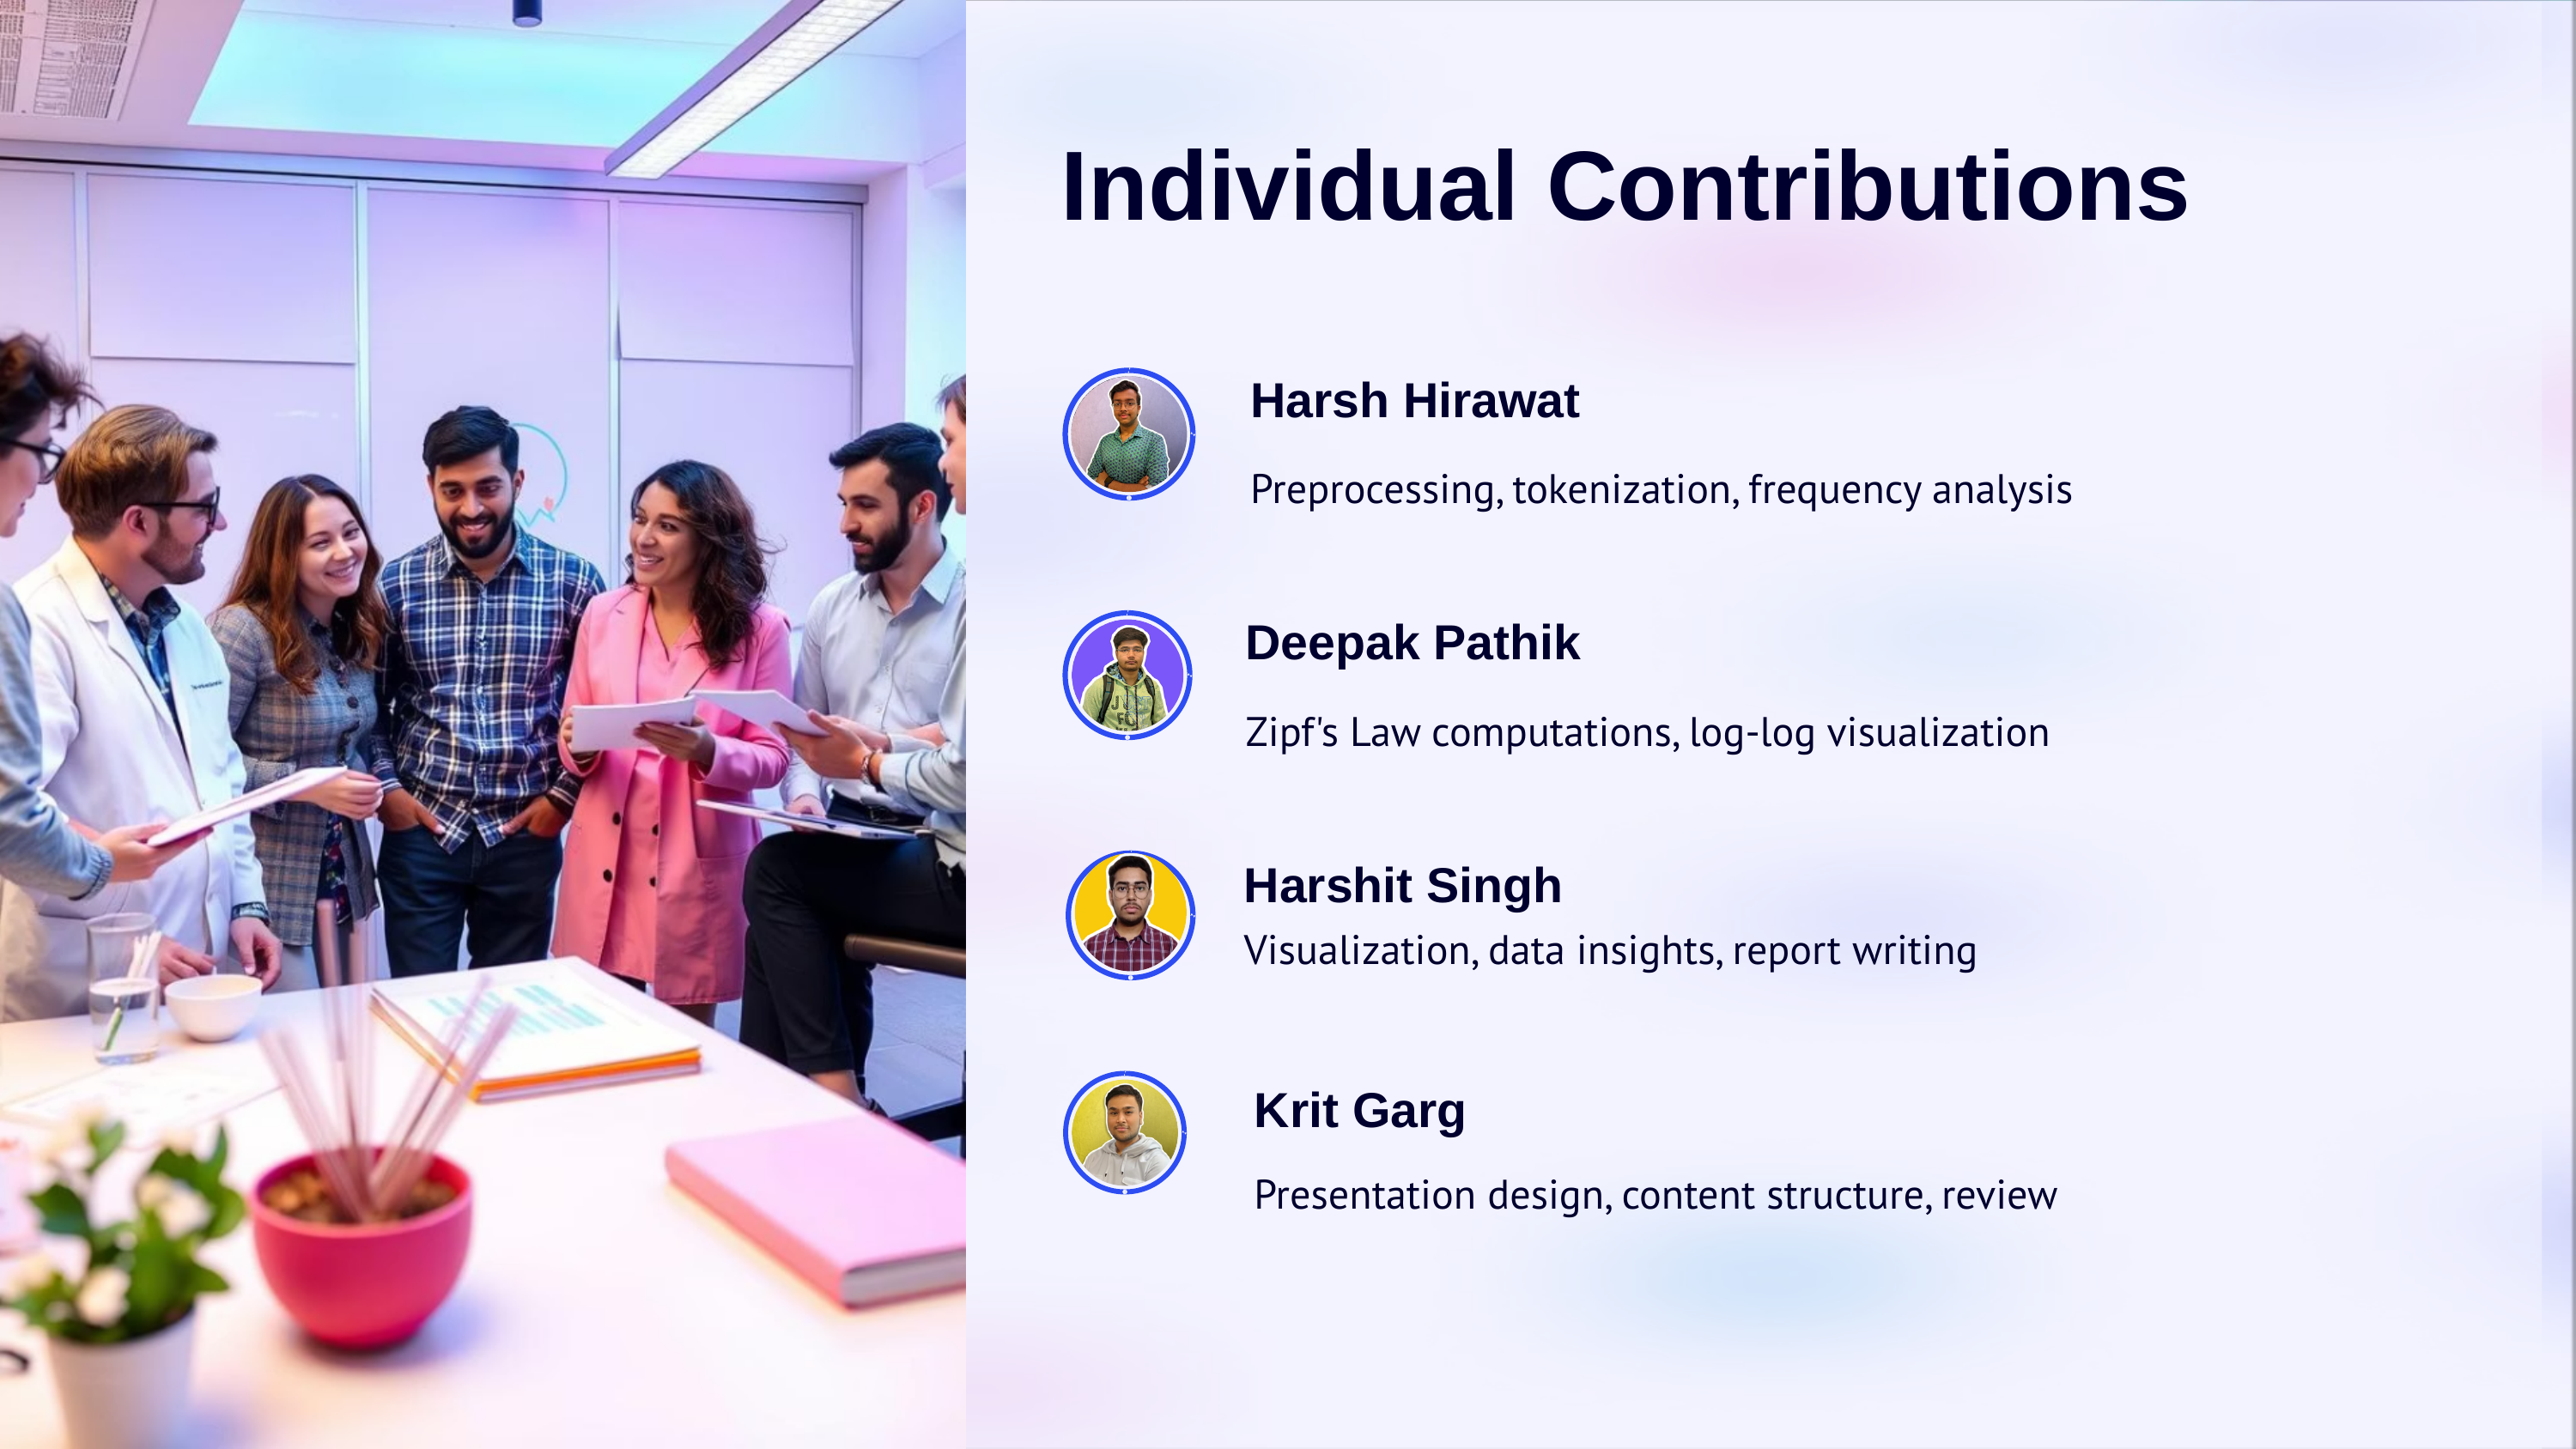

Individual Contributions

Harsh Hirawat

Preprocessing, tokenization, frequency analysis

Deepak Pathik

Zipf's Law computations, log-log visualization

Harshit Singh

Visualization, data insights, report writing

Krit Garg

Presentation design, content structure, review